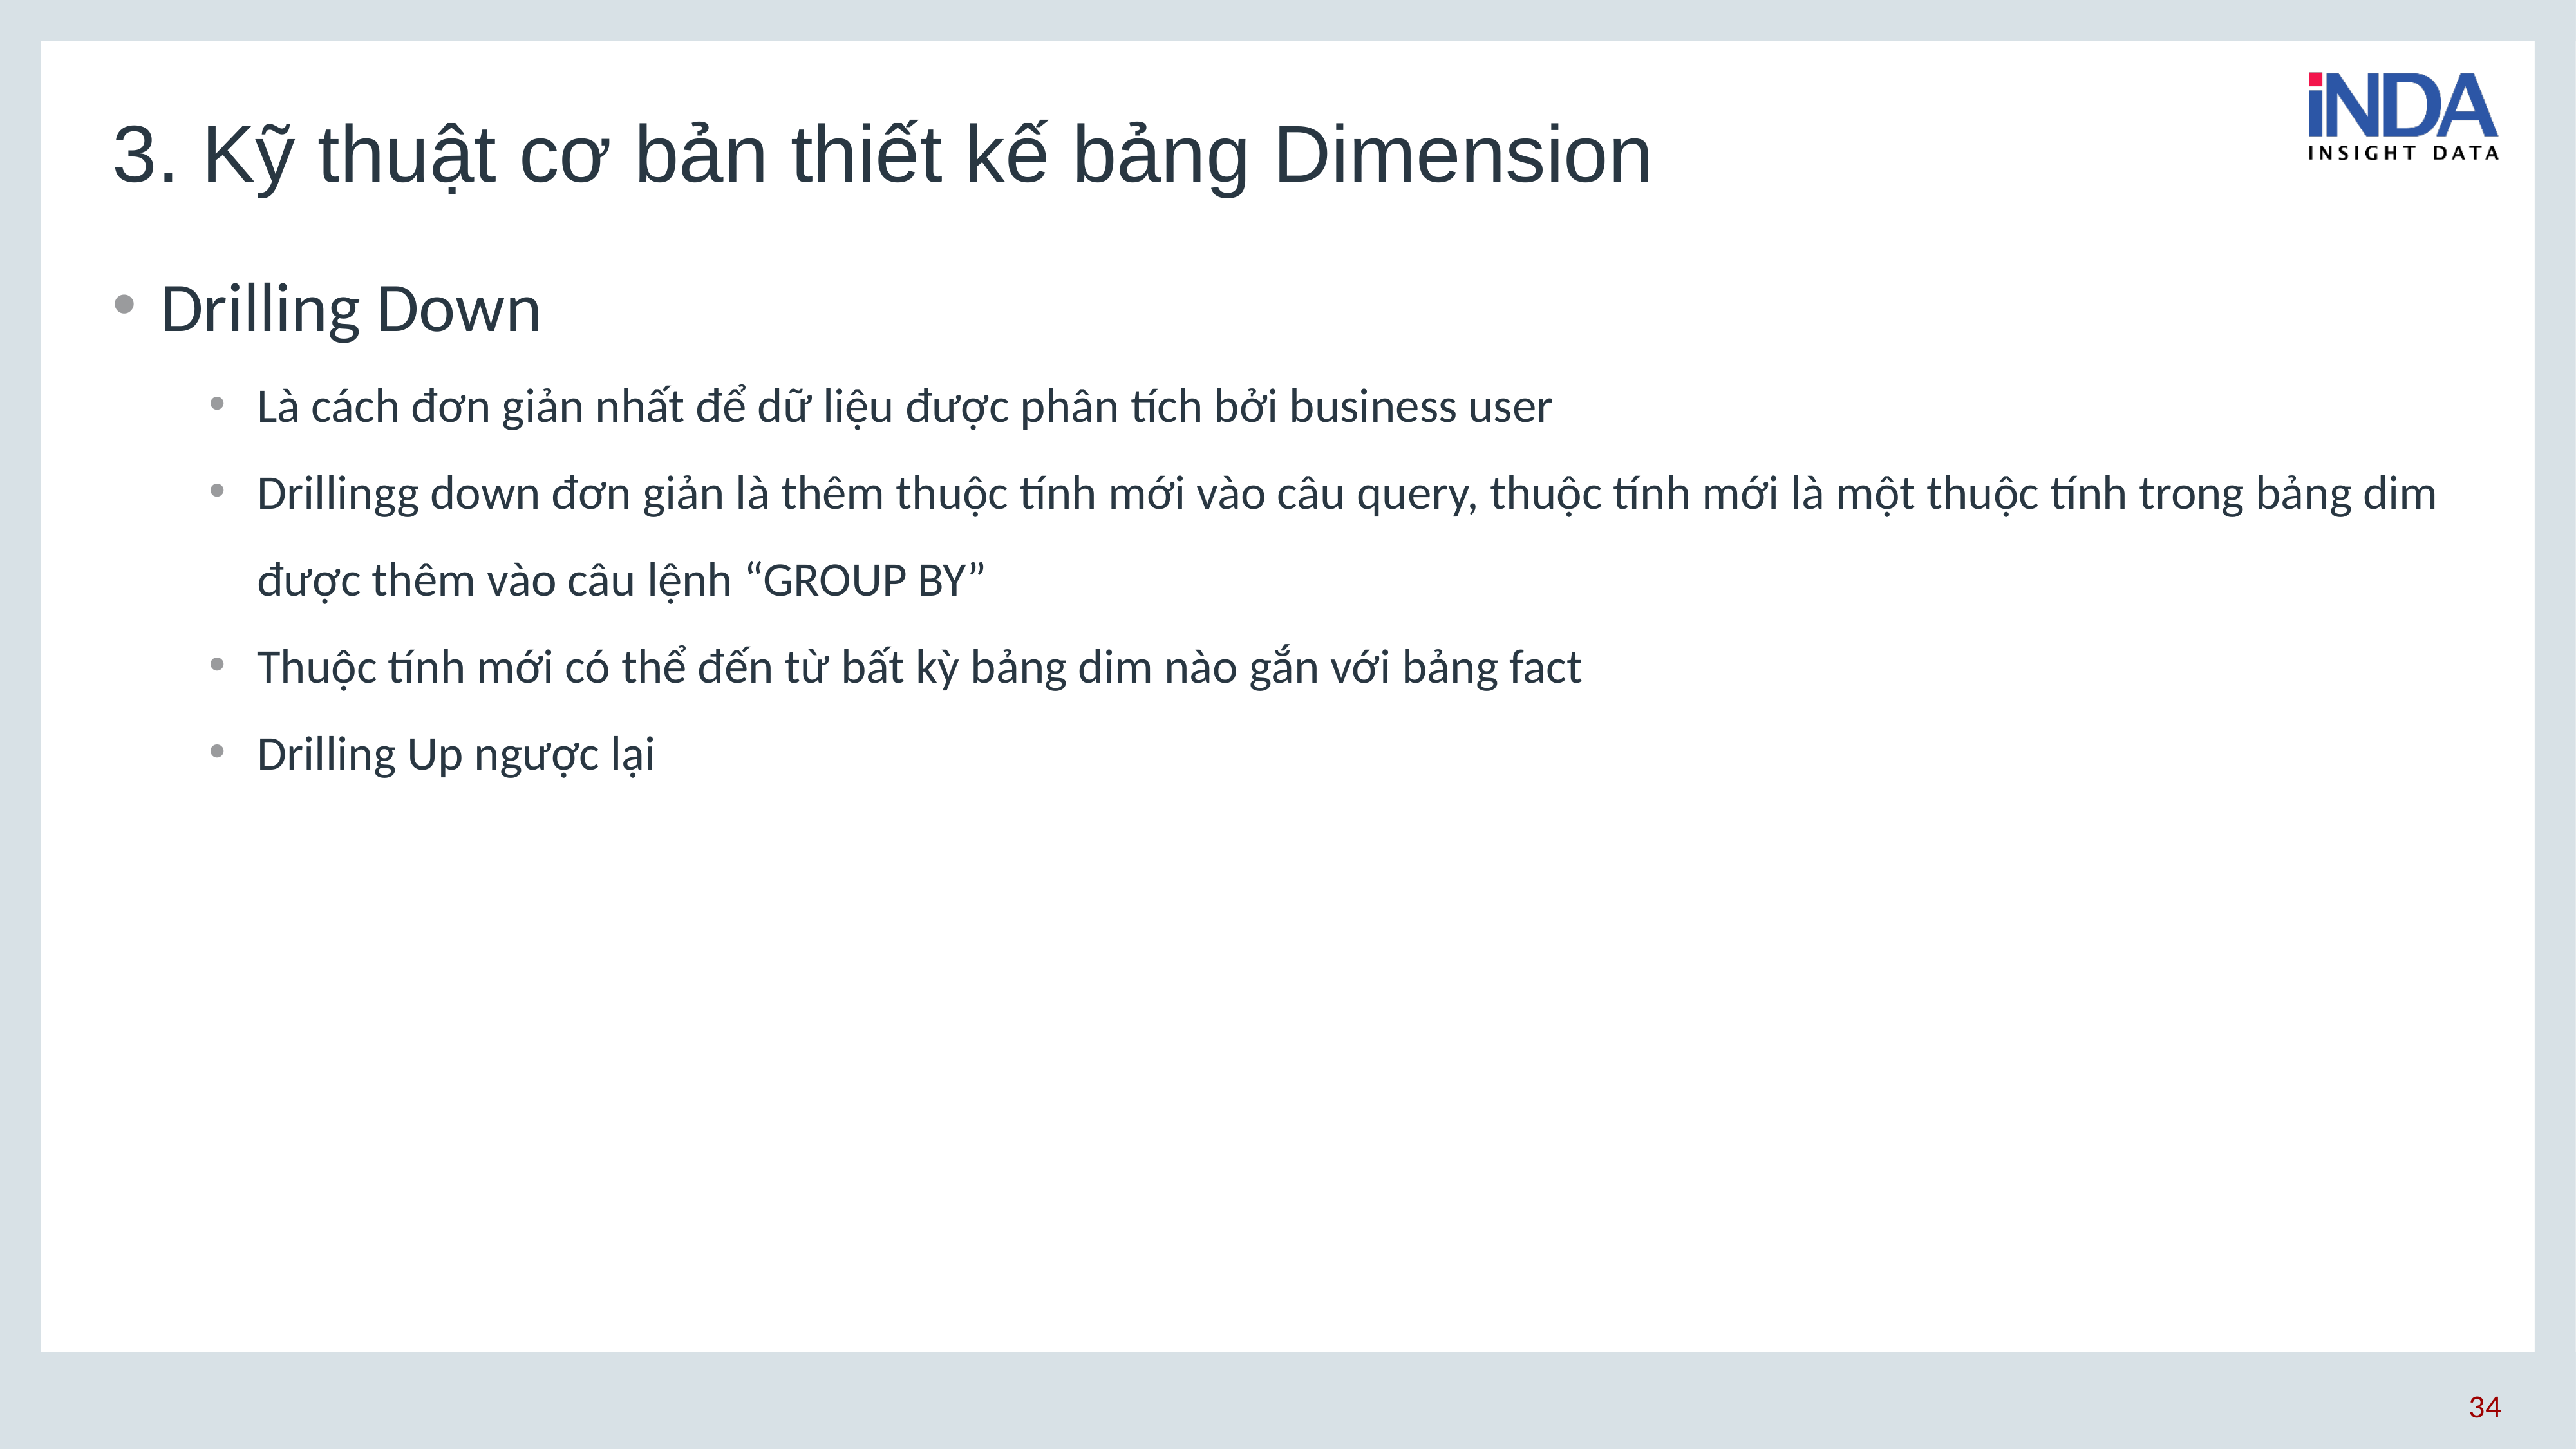

# 3. Kỹ thuật cơ bản thiết kế bảng Dimension
Drilling Down
Là cách đơn giản nhất để dữ liệu được phân tích bởi business user
Drillingg down đơn giản là thêm thuộc tính mới vào câu query, thuộc tính mới là một thuộc tính trong bảng dim được thêm vào câu lệnh “GROUP BY”
Thuộc tính mới có thể đến từ bất kỳ bảng dim nào gắn với bảng fact
Drilling Up ngược lại

34